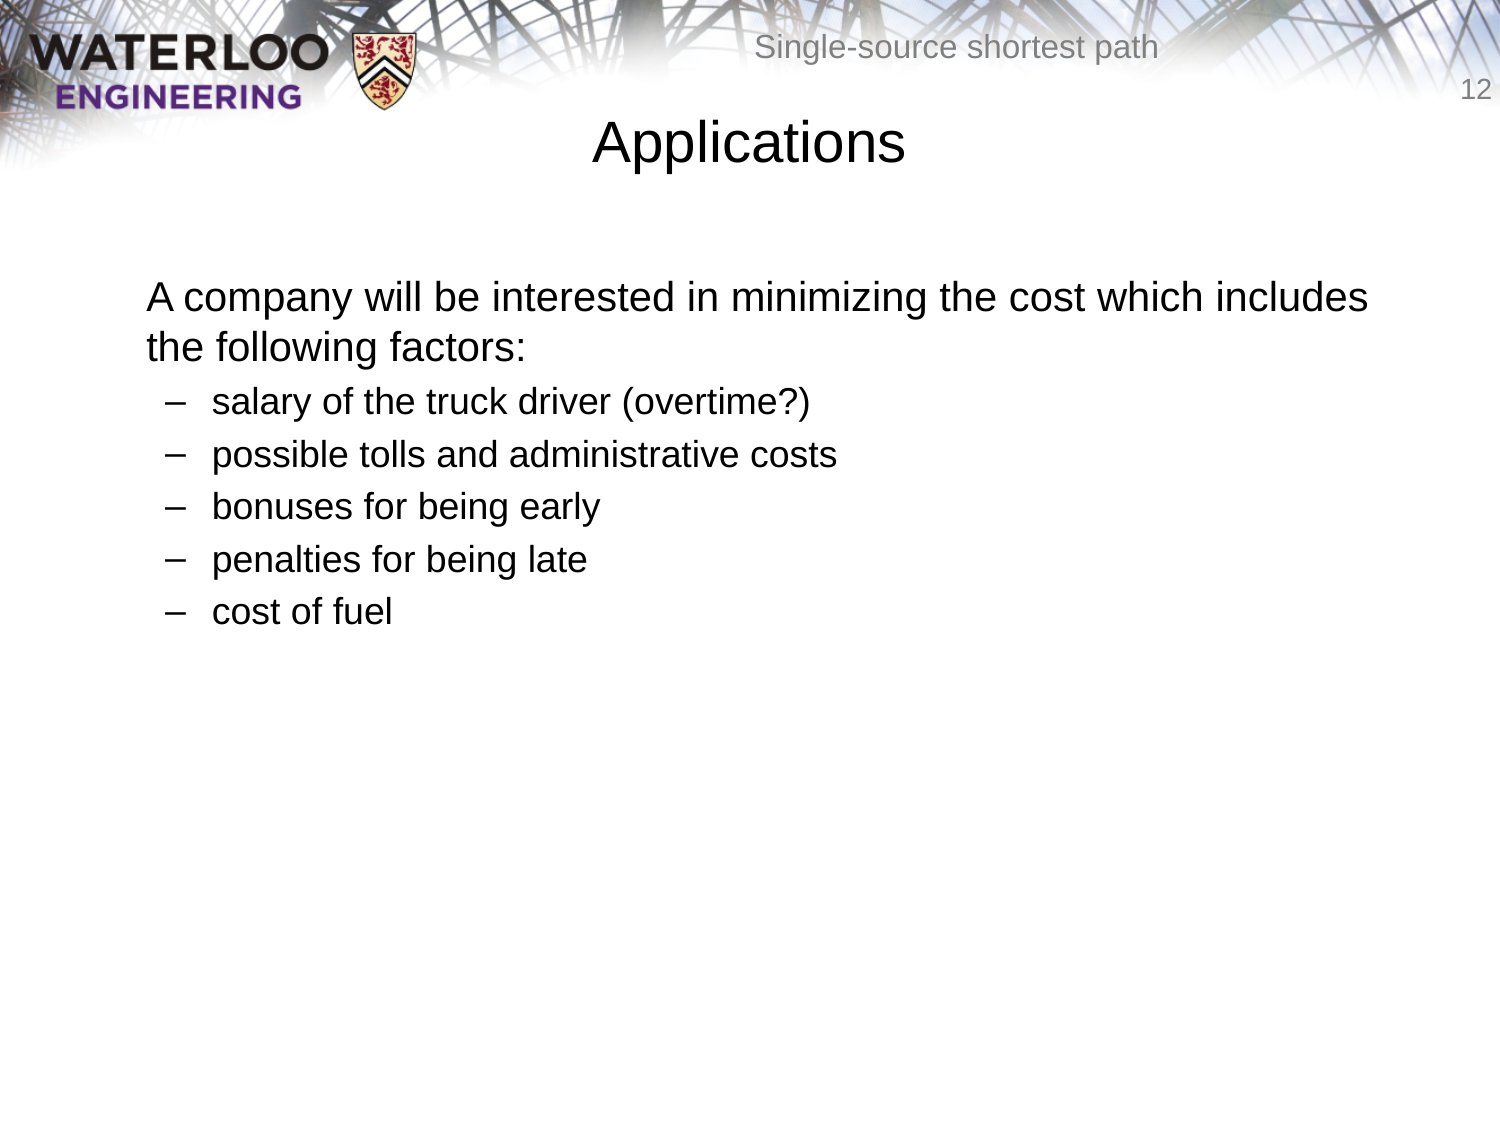

# Applications
	A company will be interested in minimizing the cost which includes the following factors:
salary of the truck driver (overtime?)
possible tolls and administrative costs
bonuses for being early
penalties for being late
cost of fuel